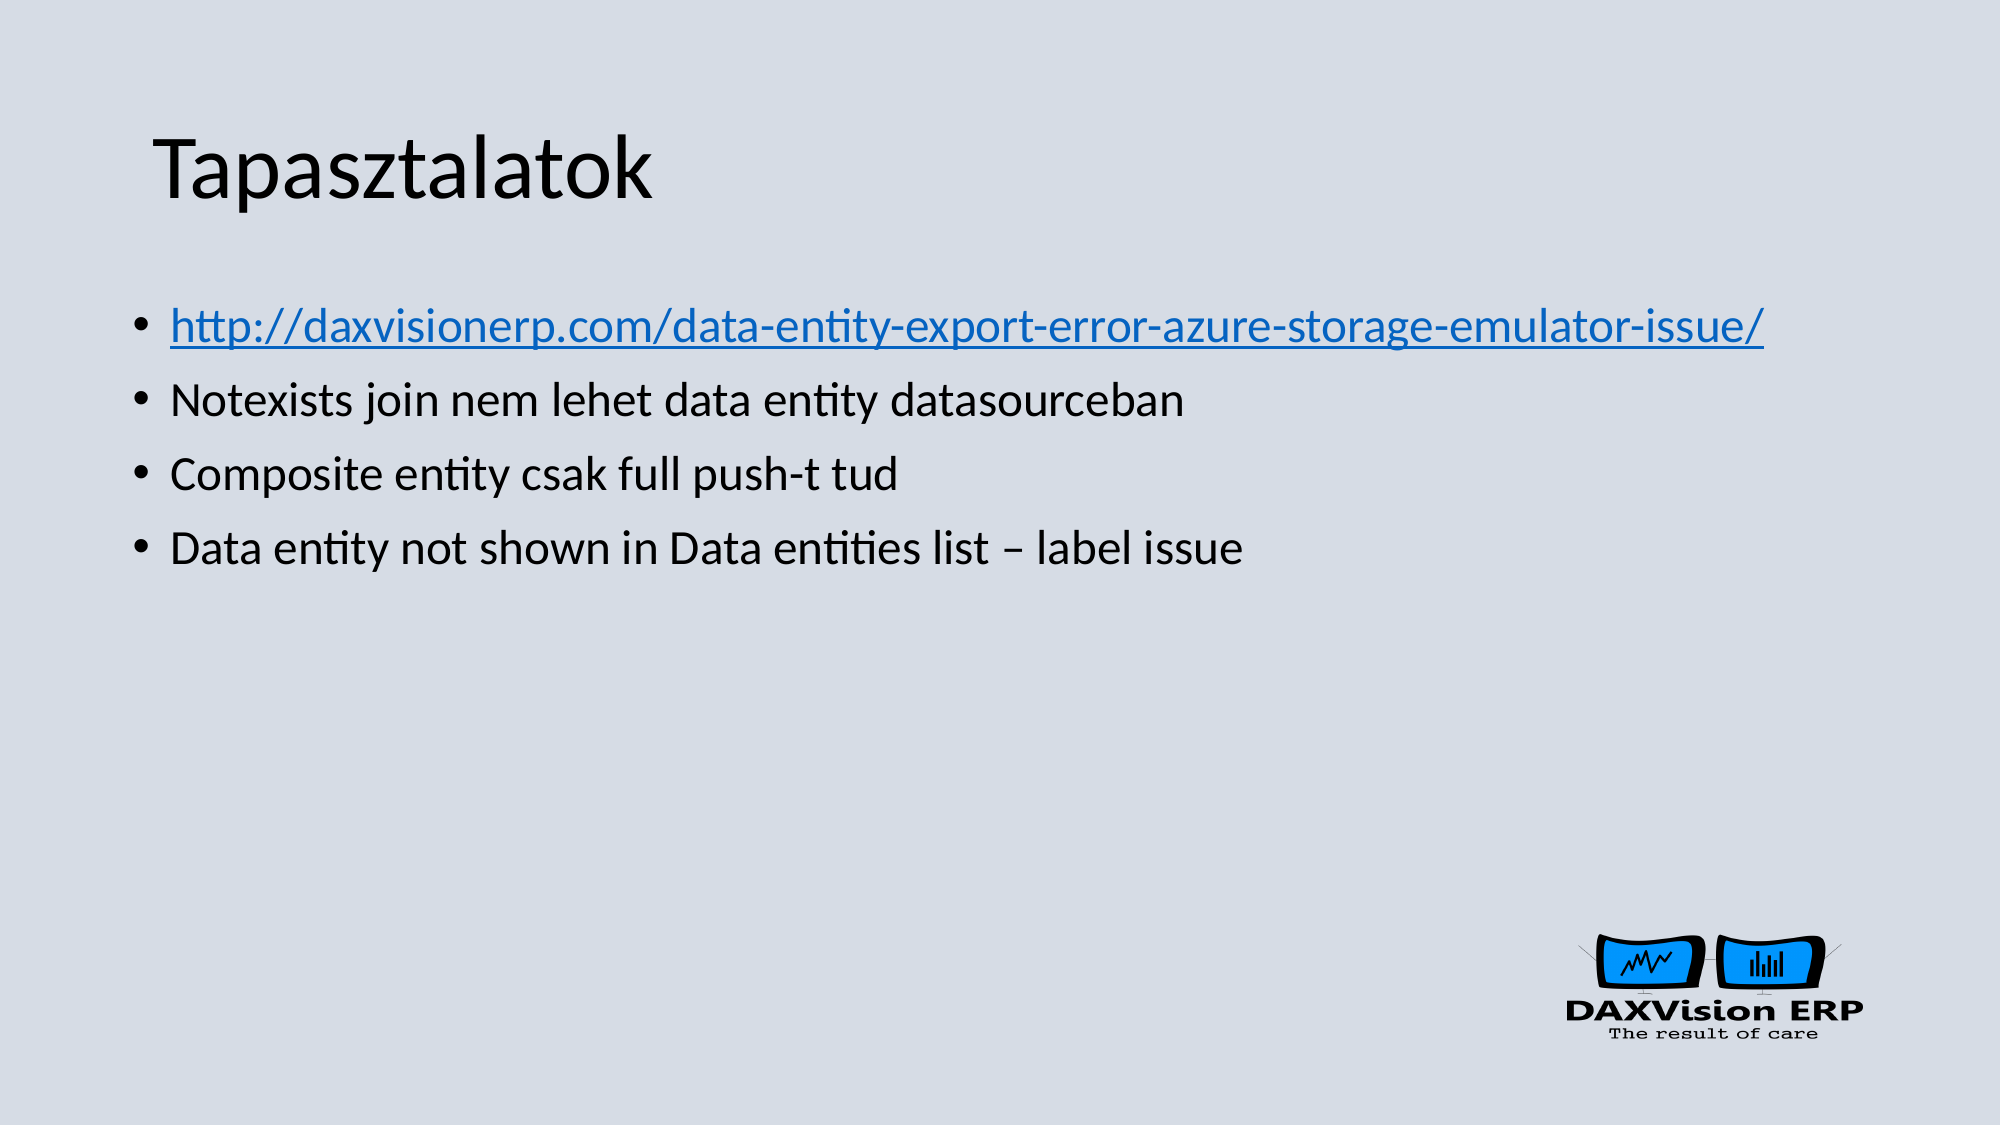

# Tapasztalatok
http://daxvisionerp.com/data-entity-export-error-azure-storage-emulator-issue/
Notexists join nem lehet data entity datasourceban
Composite entity csak full push-t tud
Data entity not shown in Data entities list – label issue